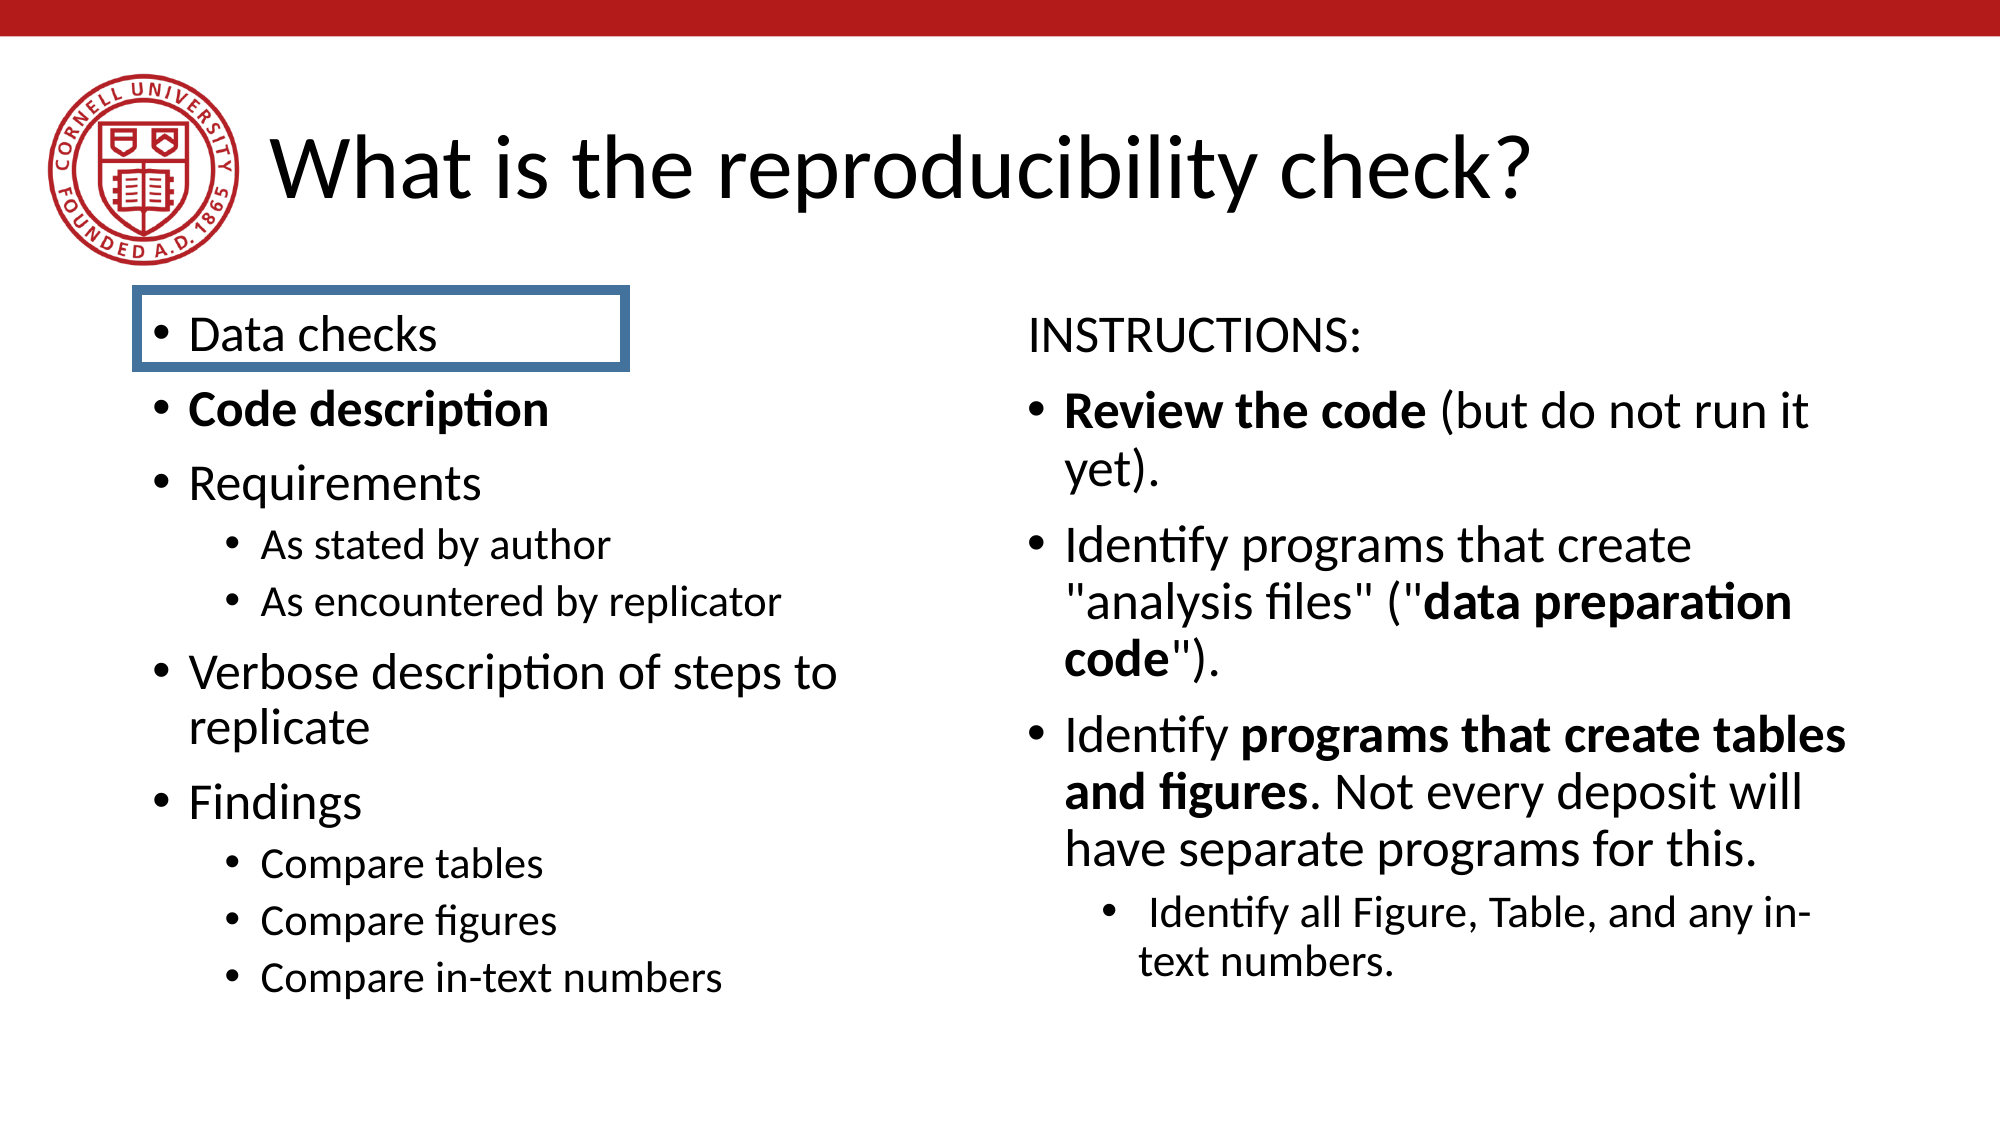

# What is the reproducibility check?

Data checks
Code description
Requirements
As stated by author
As encountered by replicator
Verbose description of steps to replicate
Findings
Compare tables
Compare figures
Compare in-text numbers

INSTRUCTIONS:
Review the code (but do not run it yet).
Identify programs that create "analysis files" ("data preparation code").
Identify programs that create tables and figures. Not every deposit will have separate programs for this.
 Identify all Figure, Table, and any in-text numbers.